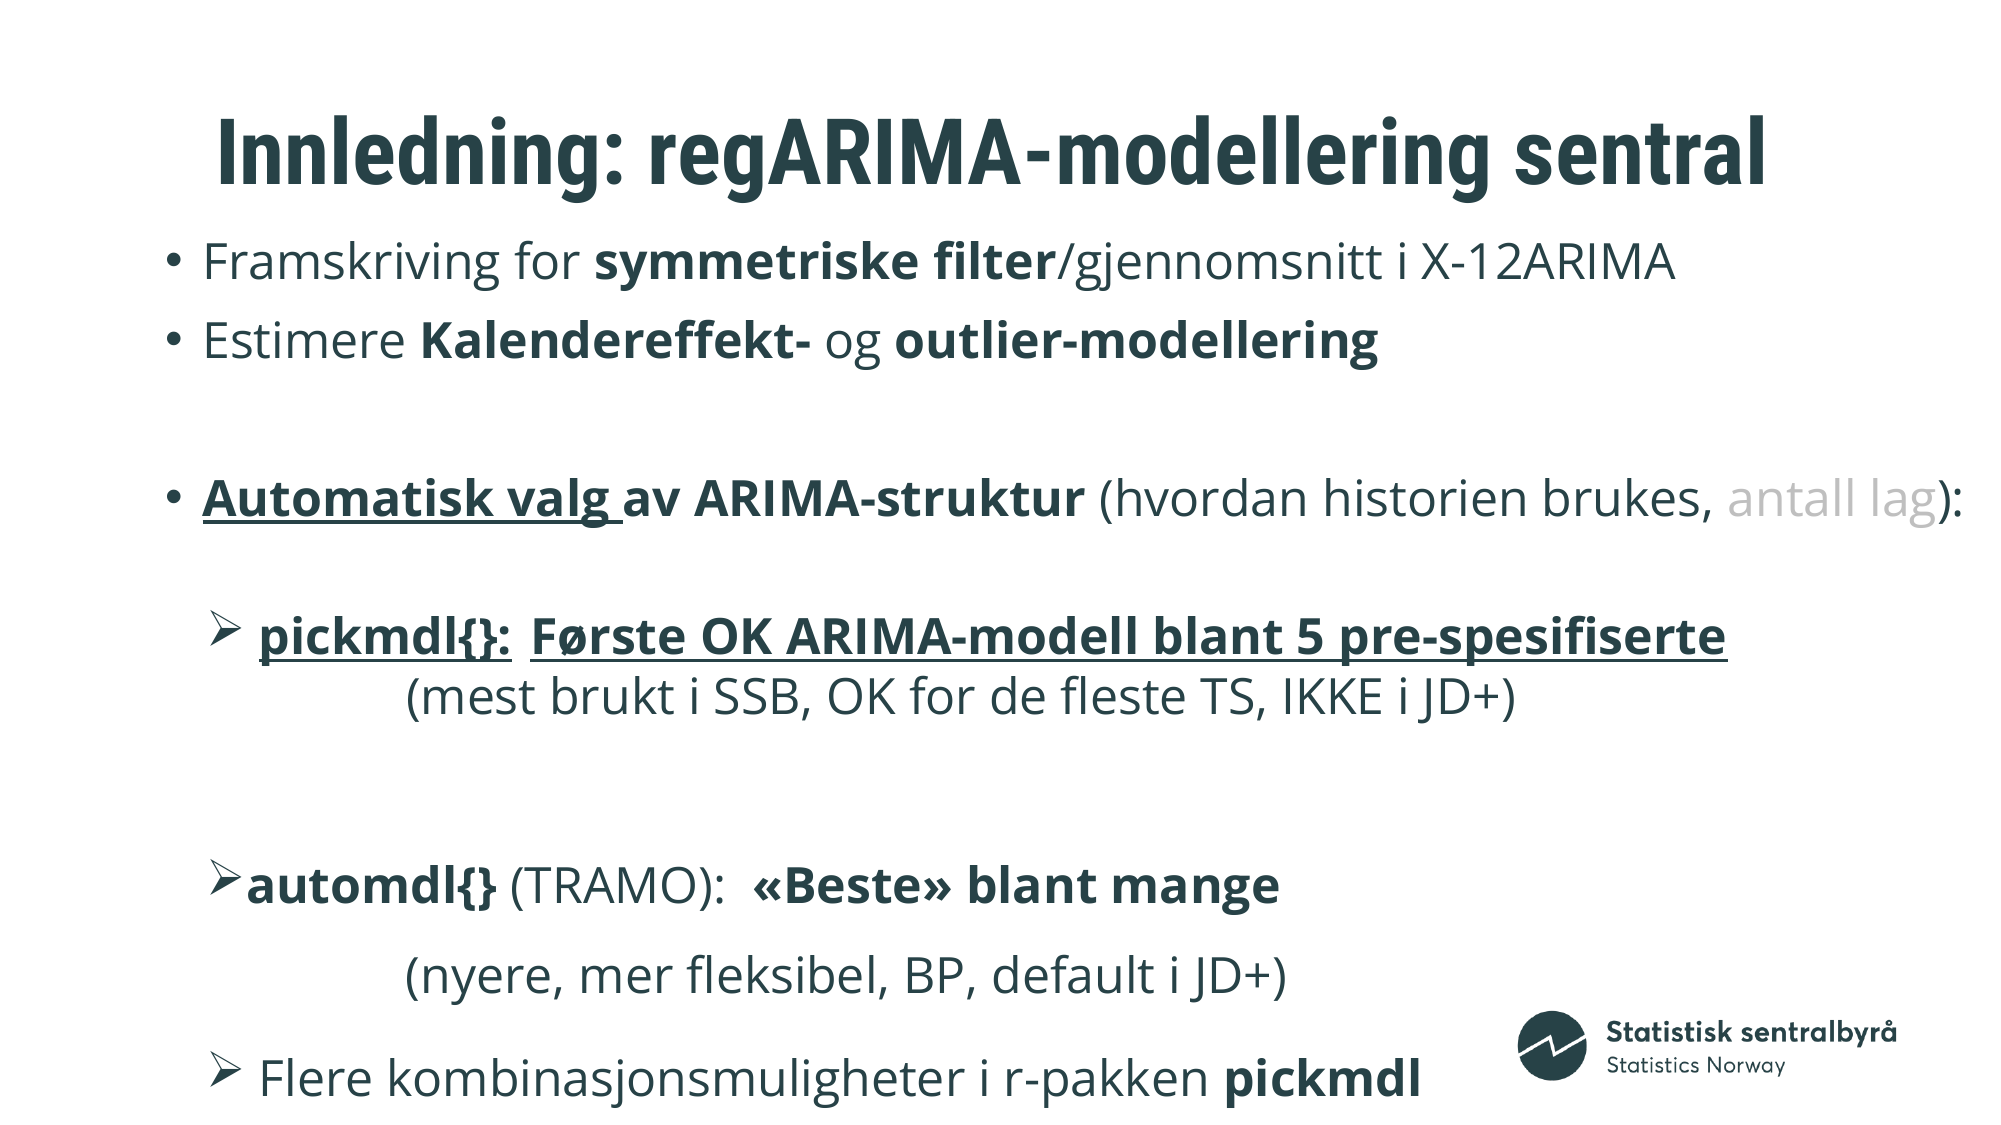

# Innledning: regARIMA-modellering sentral
Framskriving for symmetriske filter/gjennomsnitt i X-12ARIMA
Estimere Kalendereffekt- og outlier-modellering

Automatisk valg av ARIMA-struktur (hvordan historien brukes, antall lag):
 pickmdl{}:	Første OK ARIMA-modell blant 5 pre-spesifiserte
	  (mest brukt i SSB, OK for de fleste TS, IKKE i JD+)
automdl{} (TRAMO):  «Beste» blant mange
	  (nyere, mer fleksibel, BP, default i JD+)
 Flere kombinasjonsmuligheter i r-pakken pickmdl